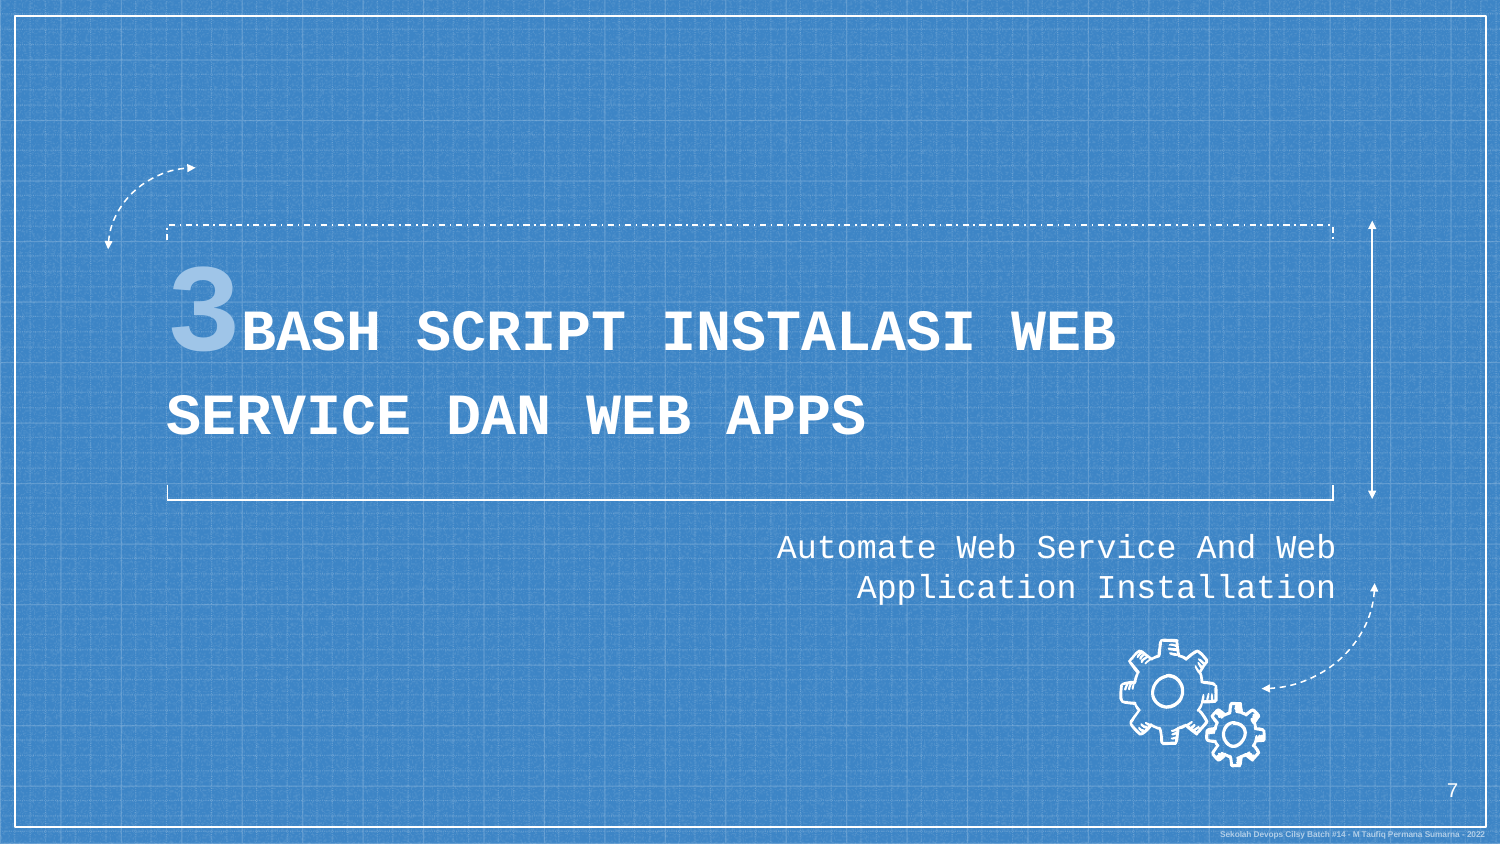

# 3BASH SCRIPT INSTALASI WEB SERVICE DAN WEB APPS
Automate Web Service And Web Application Installation

7